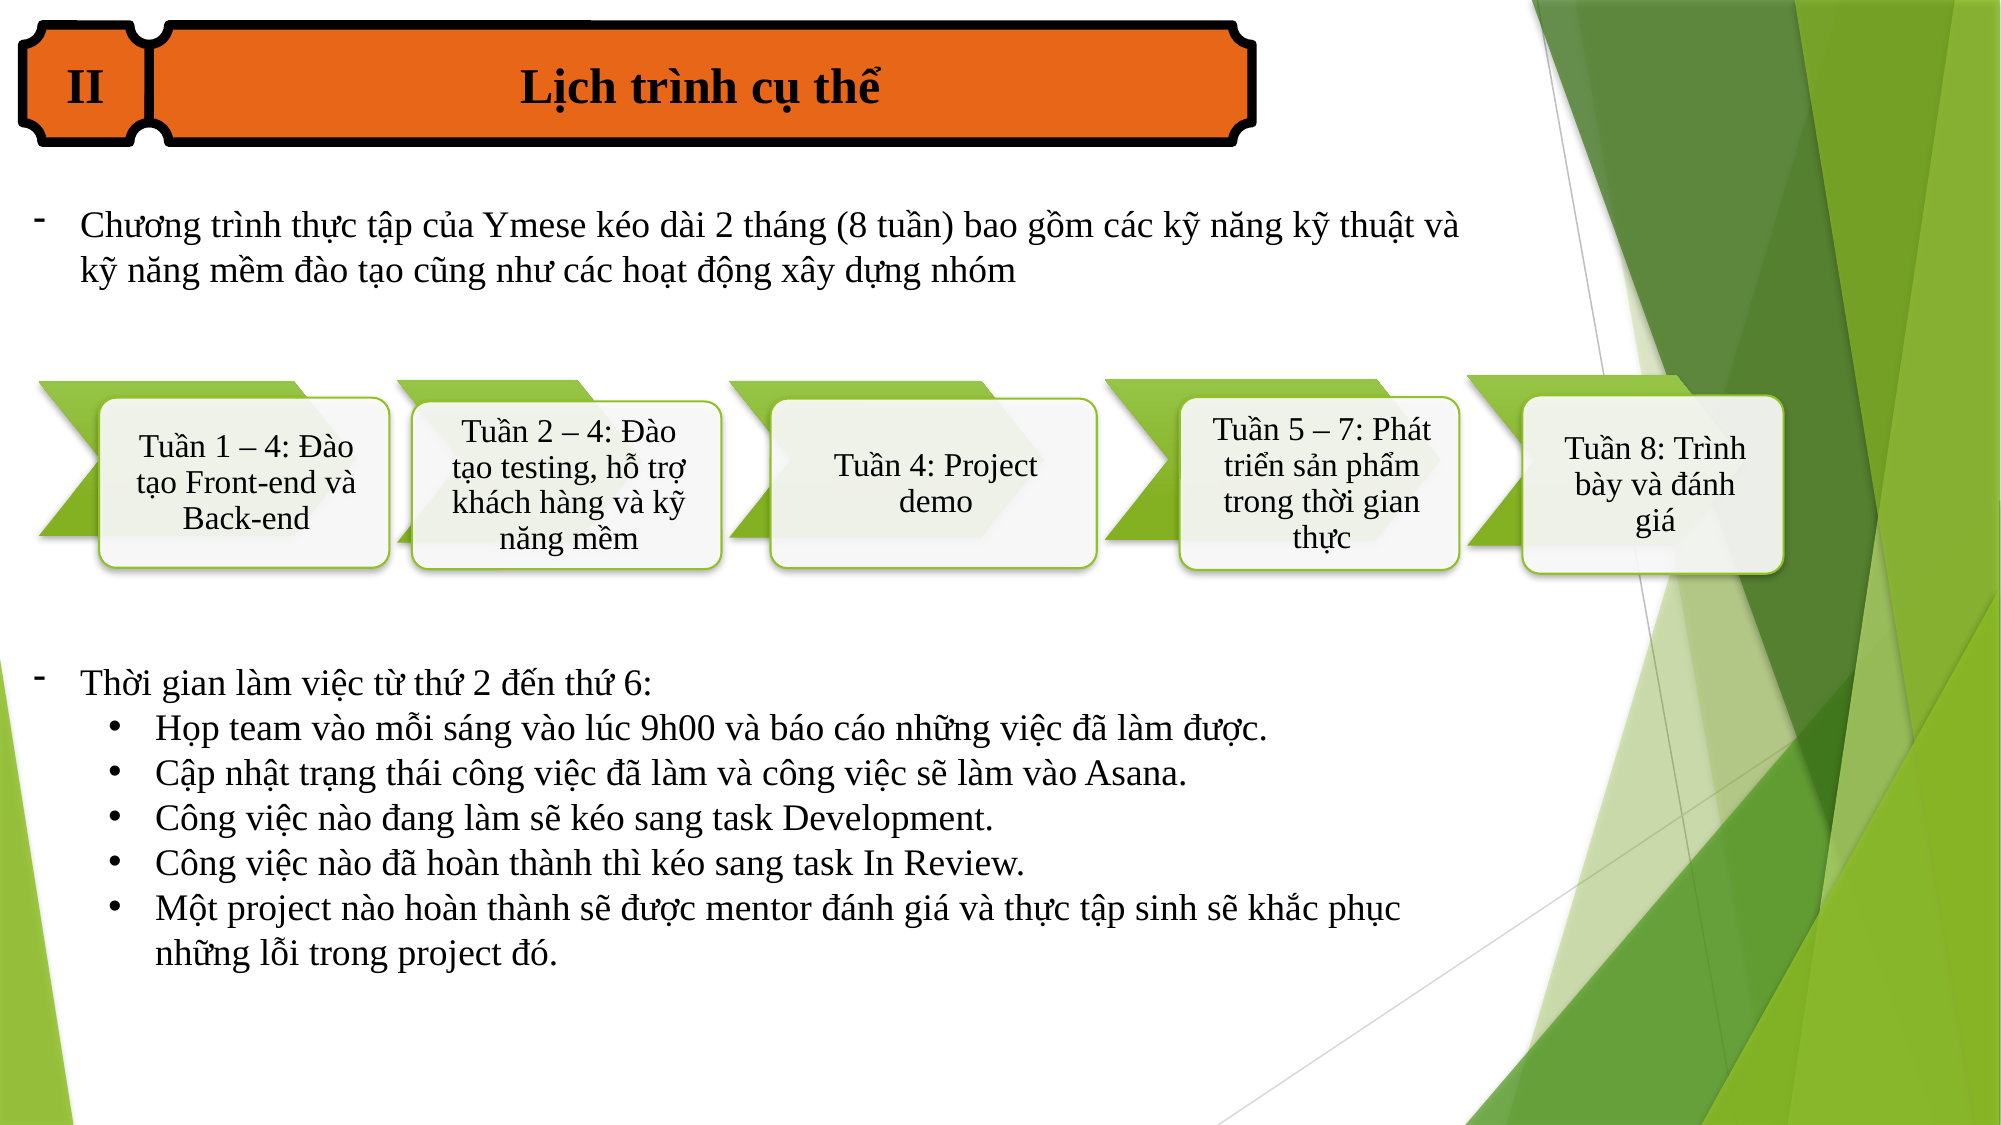

II
Lịch trình cụ thể
Chương trình thực tập của Ymese kéo dài 2 tháng (8 tuần) bao gồm các kỹ năng kỹ thuật và kỹ năng mềm đào tạo cũng như các hoạt động xây dựng nhóm
Tuần 1 – 4: Đào tạo Front-end và Back-end
Tuần 2 – 4: Đào tạo testing, hỗ trợ khách hàng và kỹ năng mềm
Tuần 4: Project demo
Tuần 5 – 7: Phát triển sản phẩm trong thời gian thực
Tuần 8: Trình bày và đánh giá
Thời gian làm việc từ thứ 2 đến thứ 6:
Họp team vào mỗi sáng vào lúc 9h00 và báo cáo những việc đã làm được.
Cập nhật trạng thái công việc đã làm và công việc sẽ làm vào Asana.
Công việc nào đang làm sẽ kéo sang task Development.
Công việc nào đã hoàn thành thì kéo sang task In Review.
Một project nào hoàn thành sẽ được mentor đánh giá và thực tập sinh sẽ khắc phục những lỗi trong project đó.